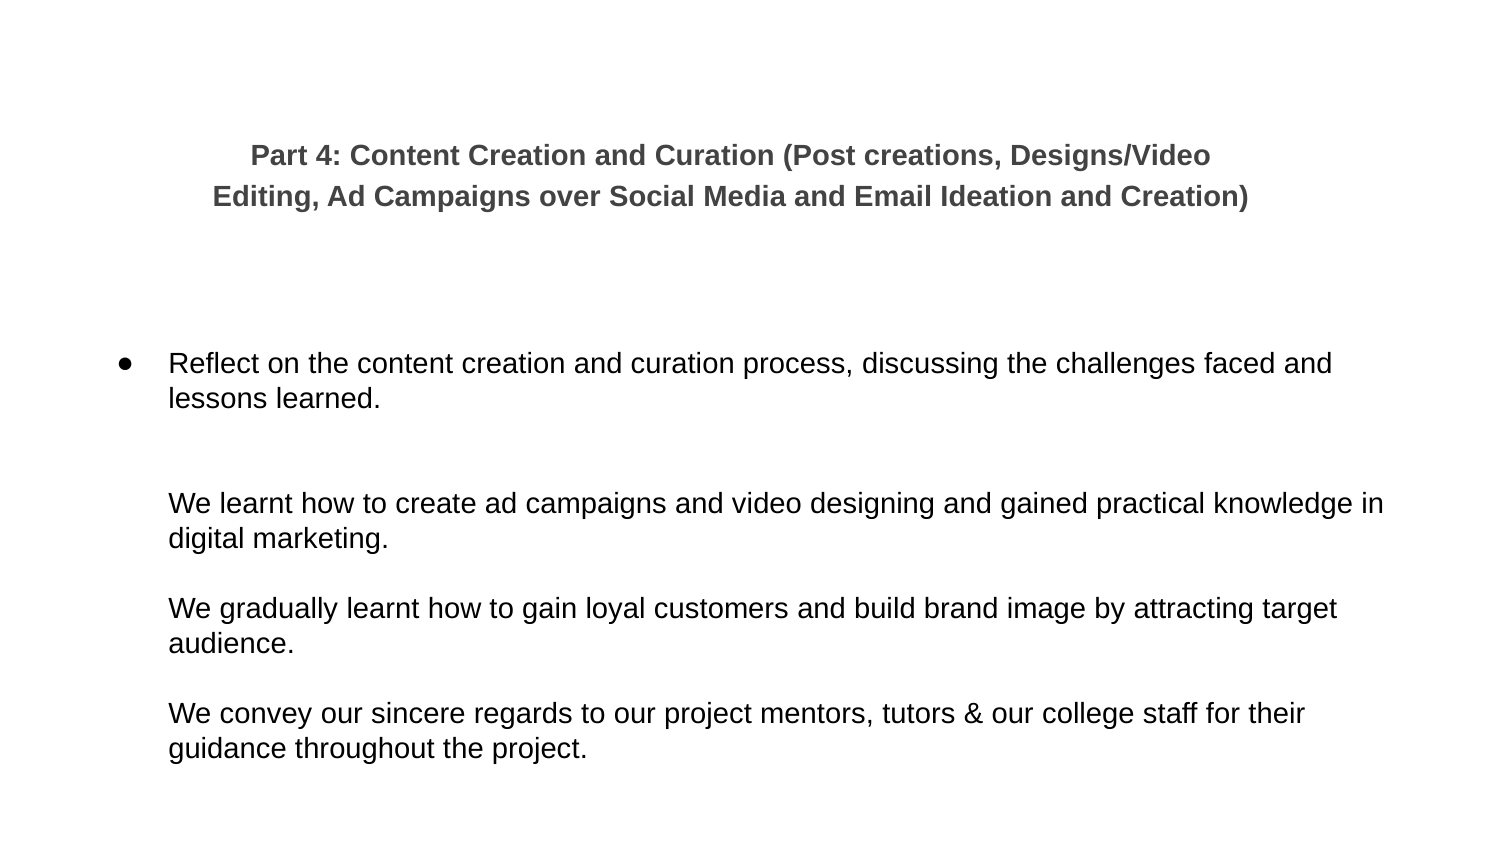

Part 4: Content Creation and Curation (Post creations, Designs/Video
Editing, Ad Campaigns over Social Media and Email Ideation and Creation)

Reflect on the content creation and curation process, discussing the challenges faced and lessons learned.

We learnt how to create ad campaigns and video designing and gained practical knowledge in digital marketing.

We gradually learnt how to gain loyal customers and build brand image by attracting target audience.

We convey our sincere regards to our project mentors, tutors & our college staff for their guidance throughout the project.